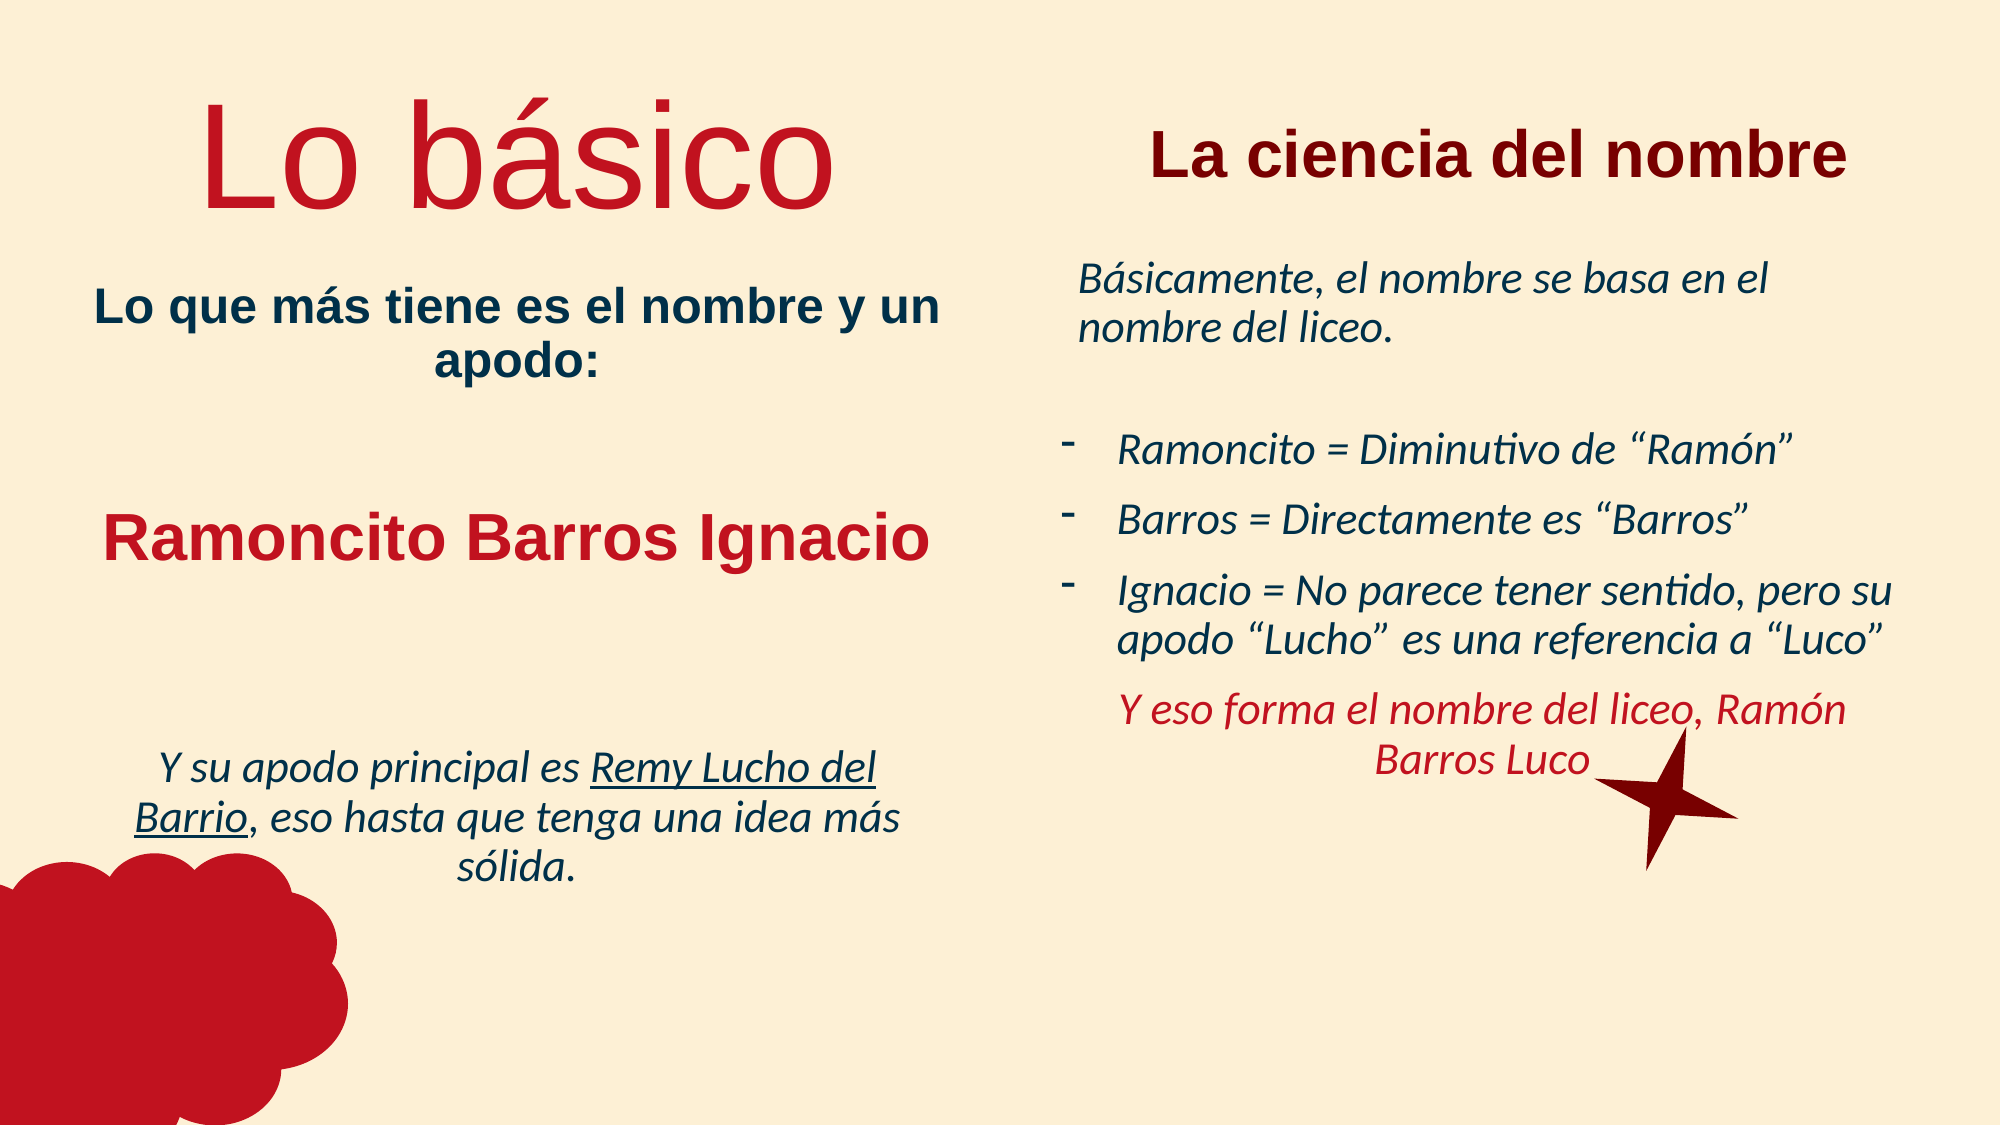

# Lo básico
La ciencia del nombre
Básicamente, el nombre se basa en el nombre del liceo.
Lo que más tiene es el nombre y un apodo:
Ramoncito = Diminutivo de “Ramón”
Barros = Directamente es “Barros”
Ignacio = No parece tener sentido, pero su apodo “Lucho” es una referencia a “Luco”
Y eso forma el nombre del liceo, Ramón Barros Luco
Ramoncito Barros Ignacio

Y su apodo principal es Remy Lucho del Barrio, eso hasta que tenga una idea más sólida.